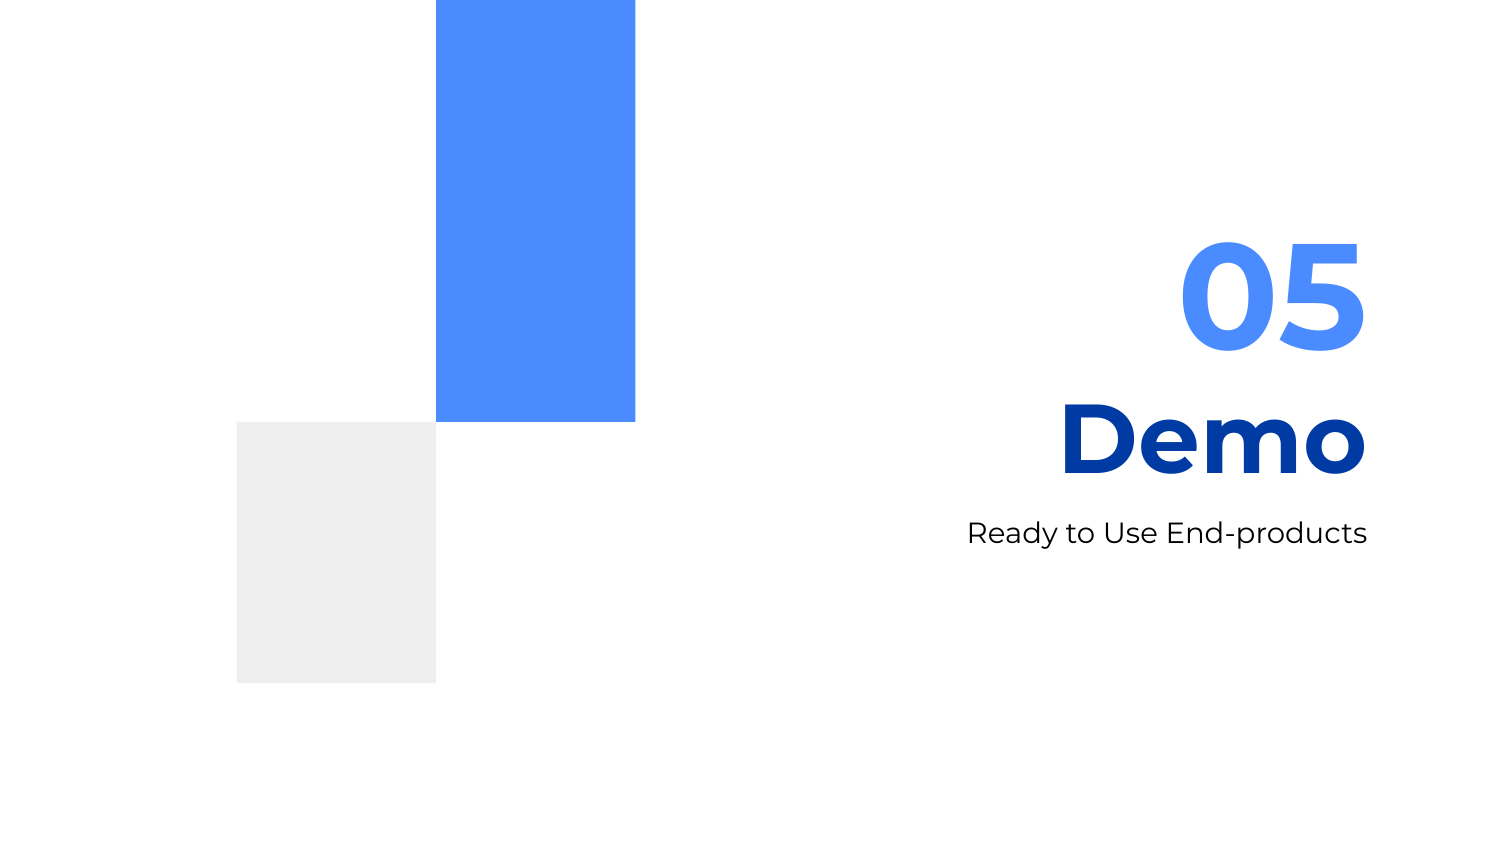

05
# Demo
Ready to Use End-products